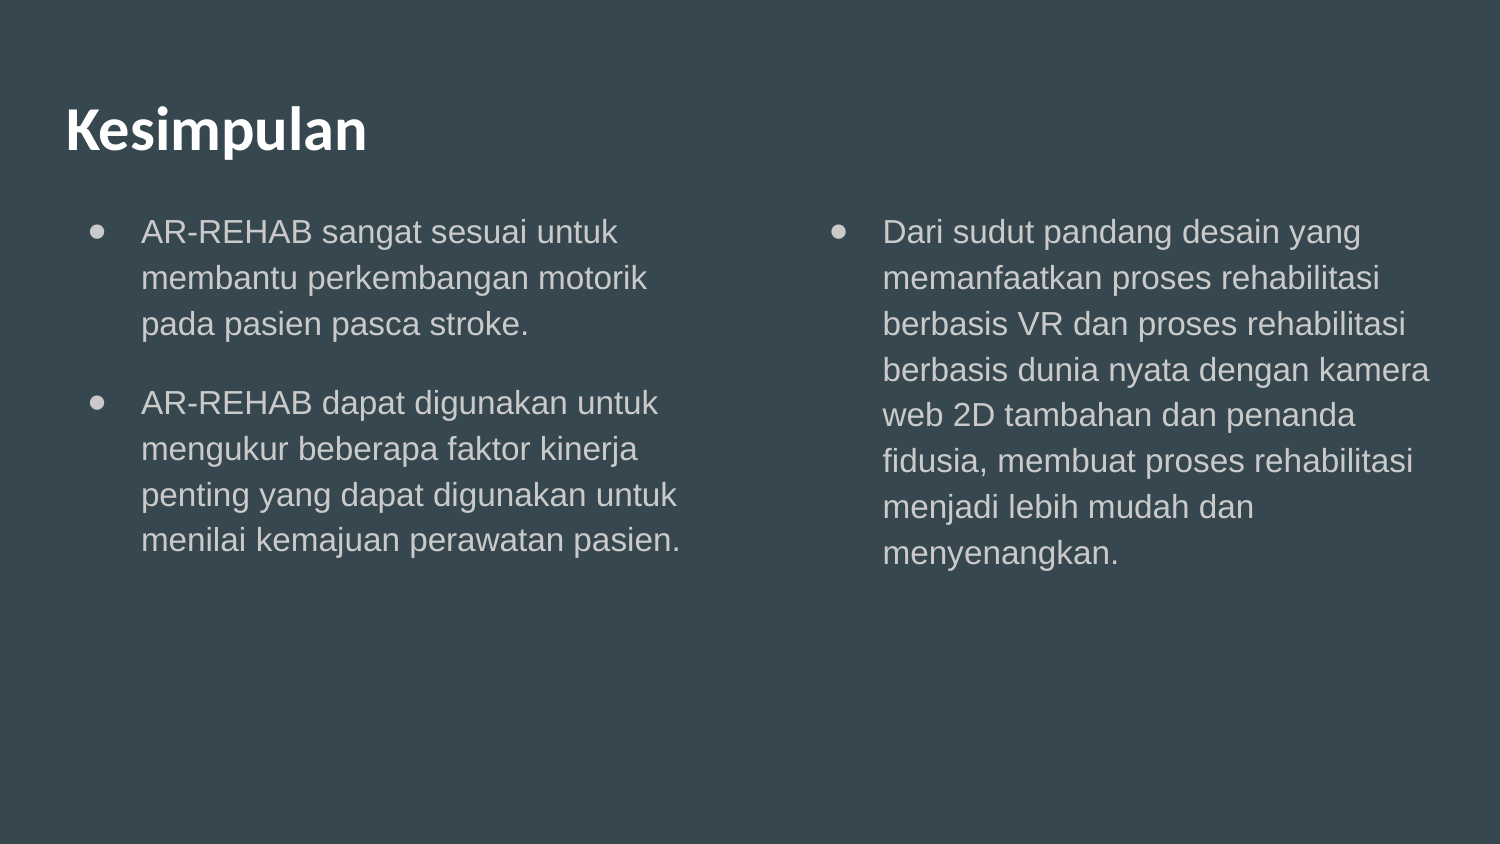

# Kesimpulan
AR-REHAB sangat sesuai untuk membantu perkembangan motorik pada pasien pasca stroke.
AR-REHAB dapat digunakan untuk mengukur beberapa faktor kinerja penting yang dapat digunakan untuk menilai kemajuan perawatan pasien.
Dari sudut pandang desain yang memanfaatkan proses rehabilitasi berbasis VR dan proses rehabilitasi berbasis dunia nyata dengan kamera web 2D tambahan dan penanda fidusia, membuat proses rehabilitasi menjadi lebih mudah dan menyenangkan.